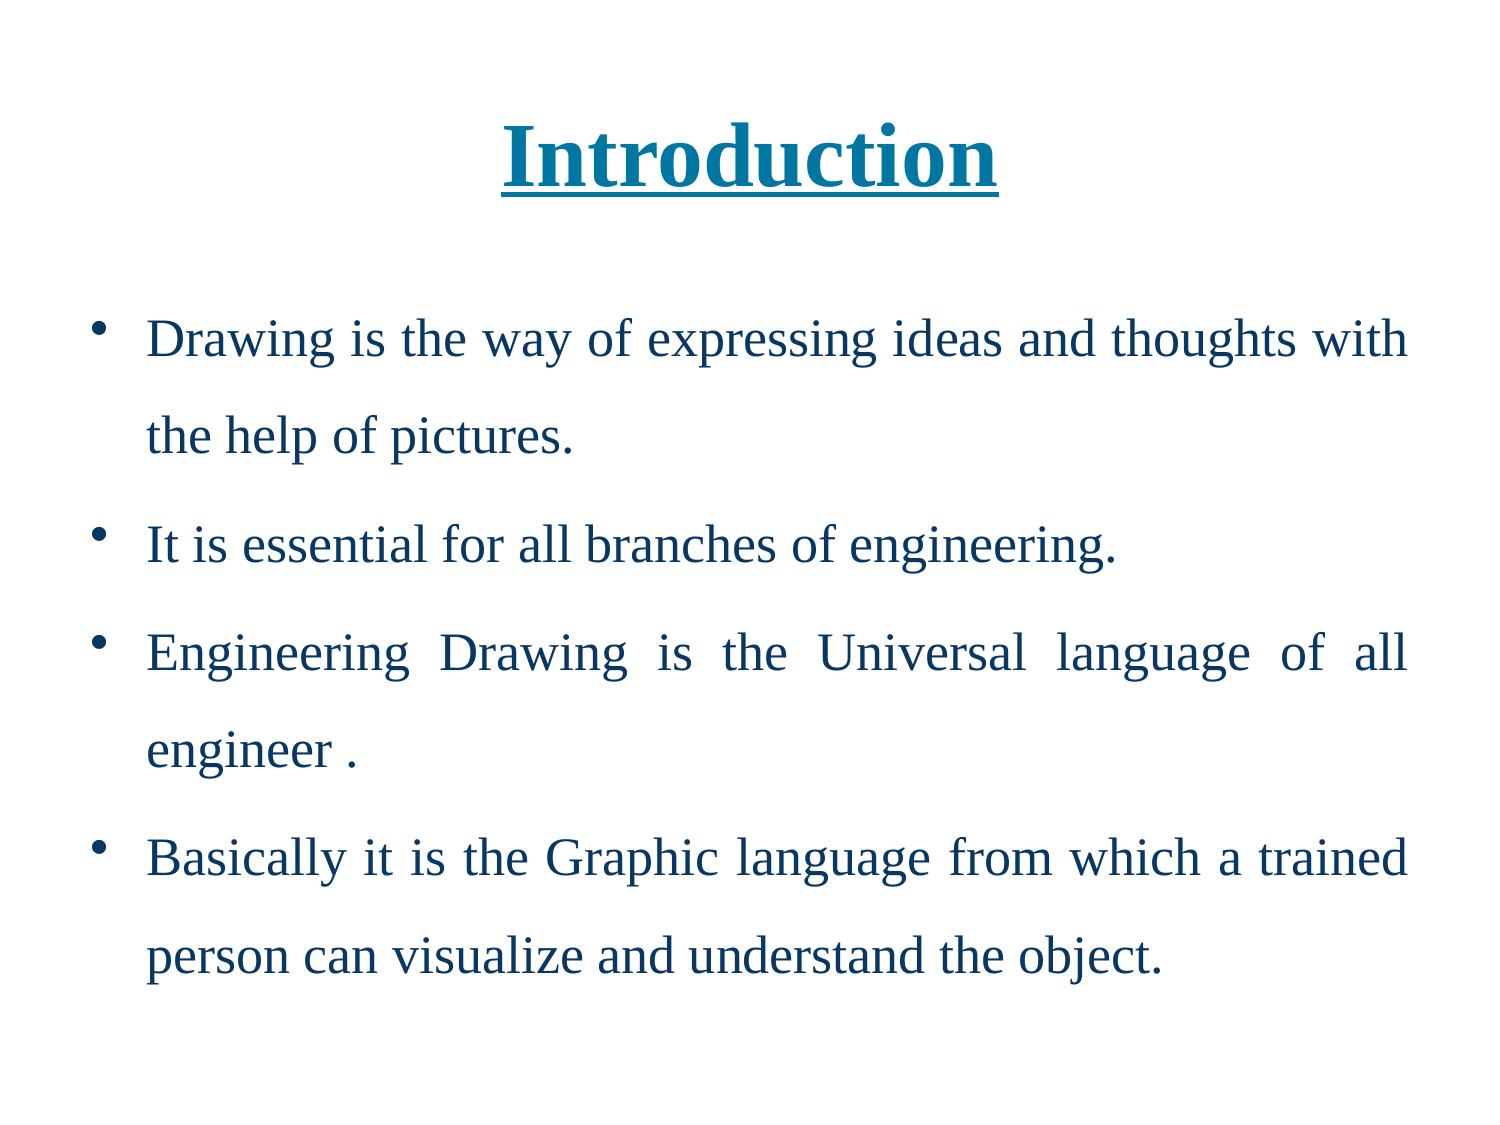

# Introduction
Drawing is the way of expressing ideas and thoughts with the help of pictures.
It is essential for all branches of engineering.
Engineering Drawing is the Universal language of all engineer .
Basically it is the Graphic language from which a trained person can visualize and understand the object.